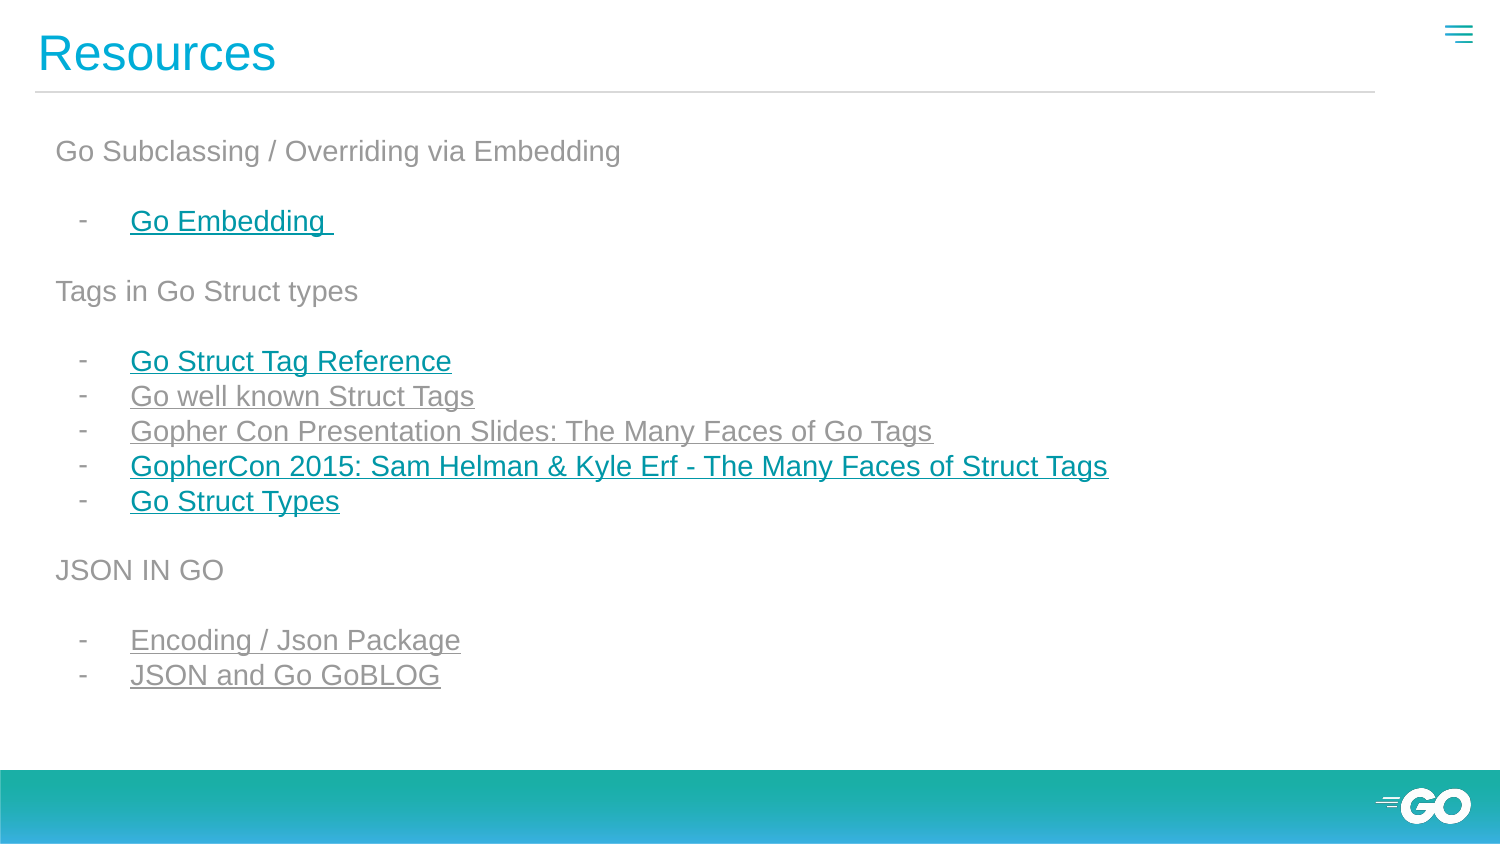

# Resources
Go Subclassing / Overriding via Embedding

Go Embedding

Tags in Go Struct types

Go Struct Tag Reference
Go well known Struct Tags
Gopher Con Presentation Slides: The Many Faces of Go Tags
GopherCon 2015: Sam Helman & Kyle Erf - The Many Faces of Struct Tags
Go Struct Types

JSON IN GO

Encoding / Json Package
JSON and Go GoBLOG